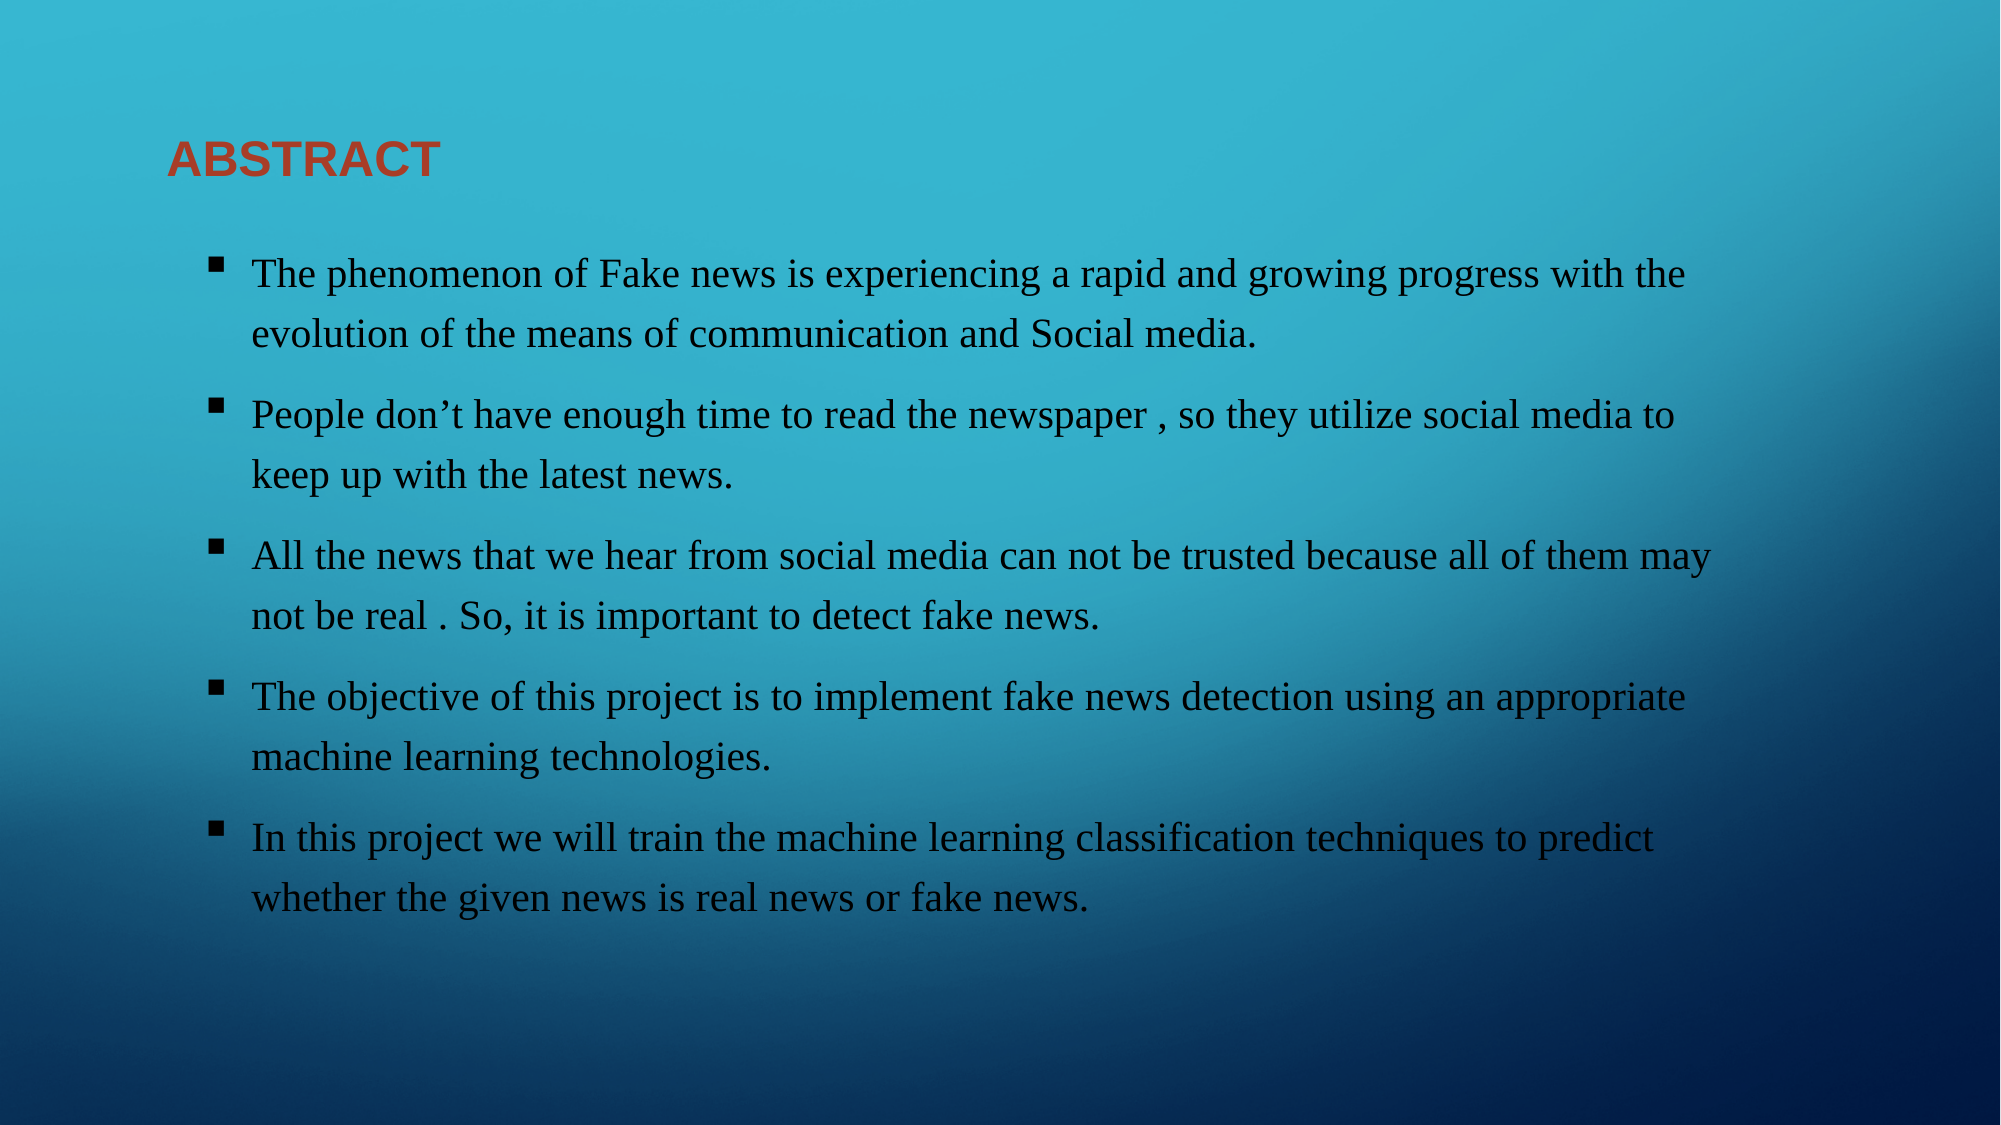

# Abstract
The phenomenon of Fake news is experiencing a rapid and growing progress with the evolution of the means of communication and Social media.
People don’t have enough time to read the newspaper , so they utilize social media to keep up with the latest news.
All the news that we hear from social media can not be trusted because all of them may not be real . So, it is important to detect fake news.
The objective of this project is to implement fake news detection using an appropriate machine learning technologies.
In this project we will train the machine learning classification techniques to predict whether the given news is real news or fake news.